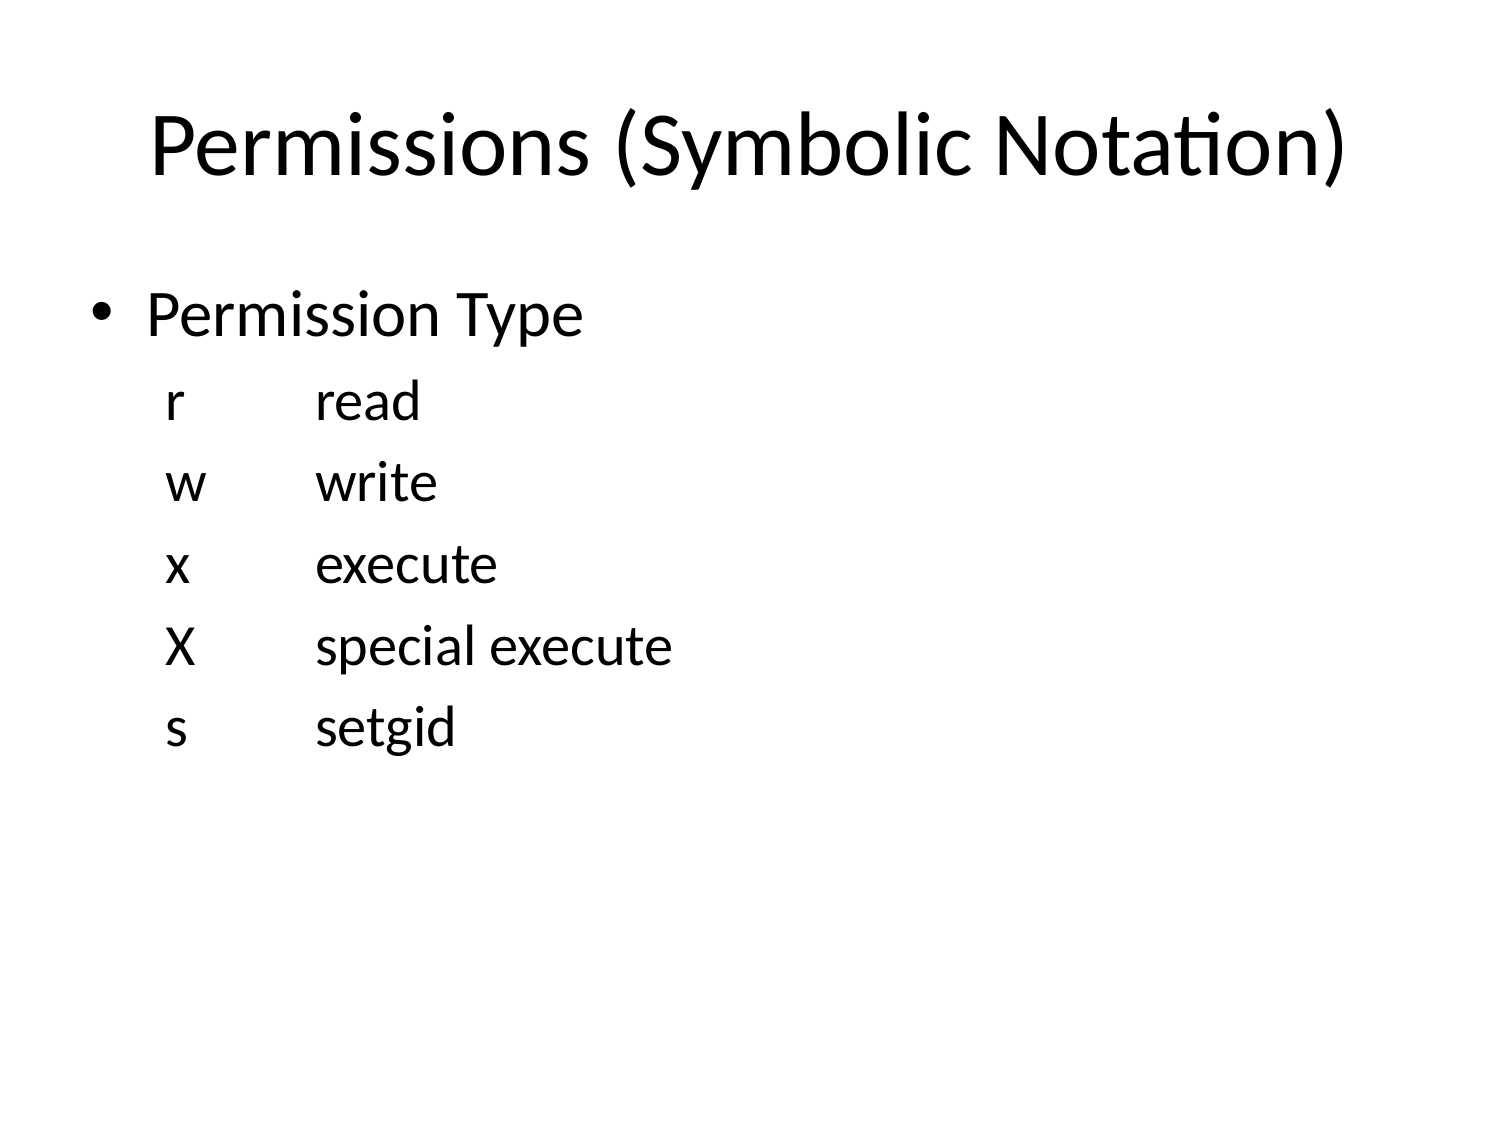

# Permissions (Symbolic Notation)
Permission Type
r	read
w	write
x	execute
X	special execute
s	setgid